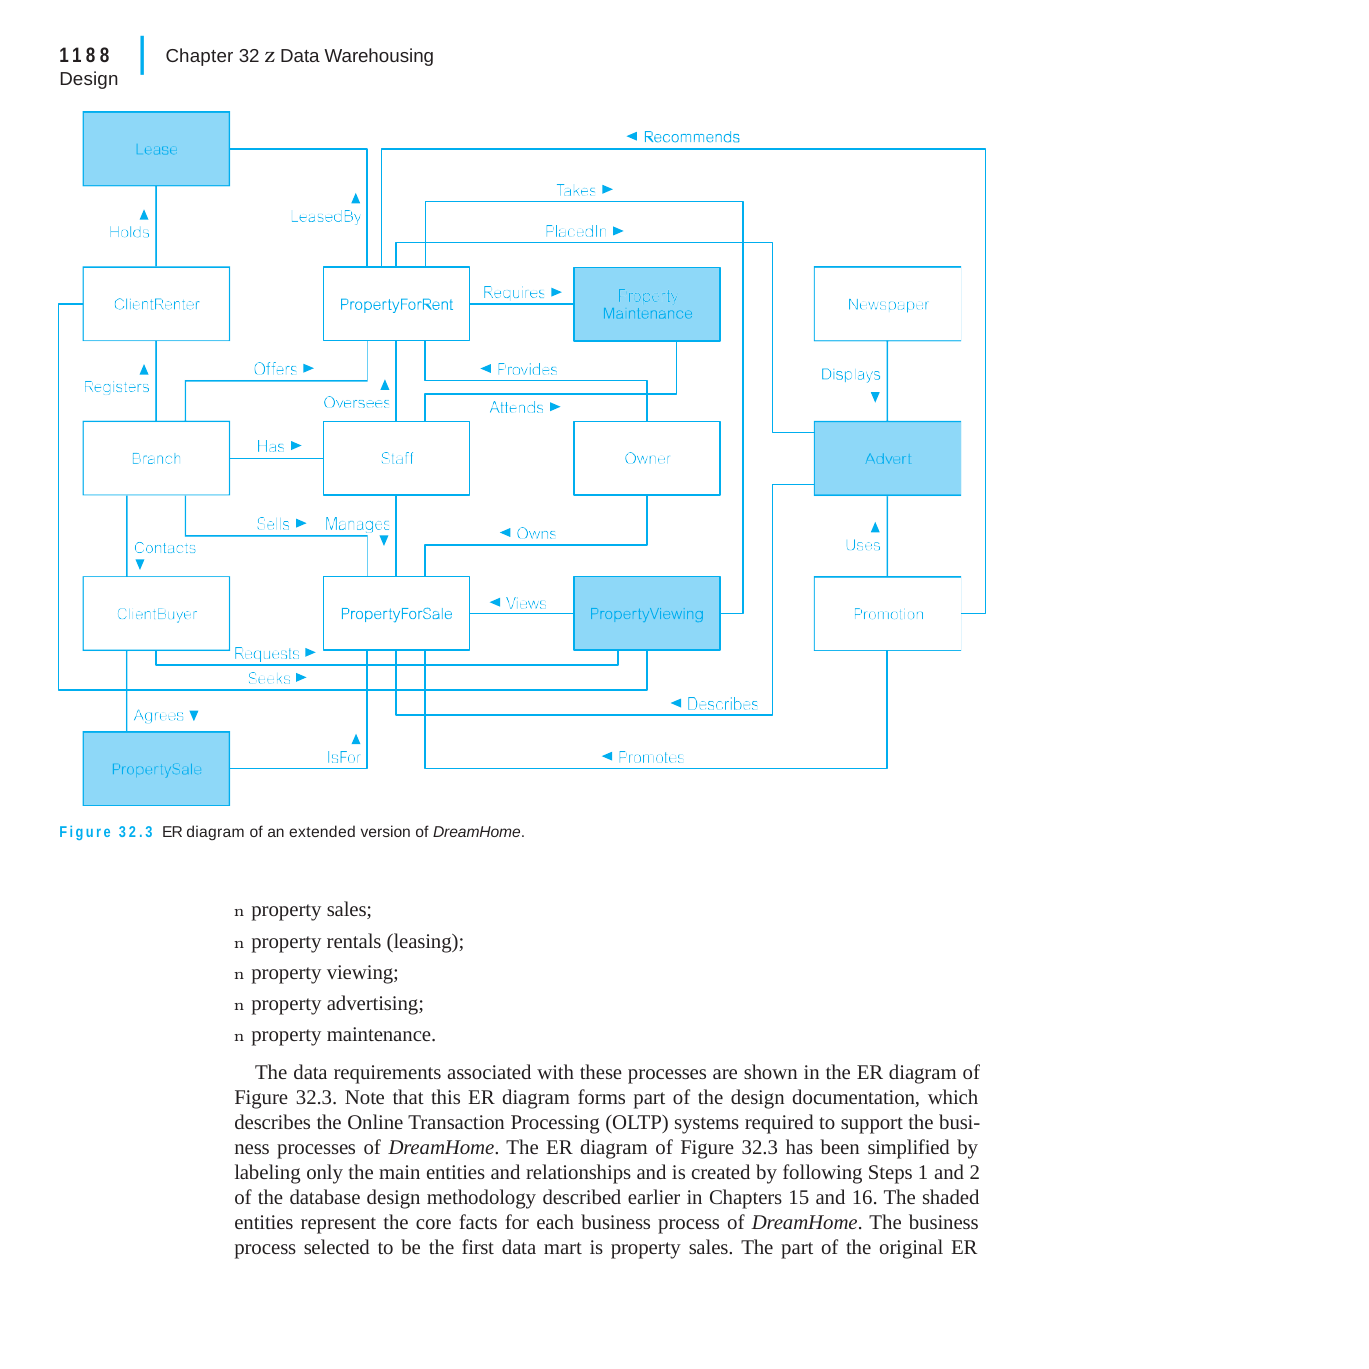

|
1188	Chapter 32 z Data Warehousing Design

Figure 32.3 ER diagram of an extended version of DreamHome.

n property sales;
n property rentals (leasing);
n property viewing;
n property advertising;
n property maintenance.
The data requirements associated with these processes are shown in the ER diagram of  Figure 32.3. Note that this ER diagram forms part of the design documentation, which  describes the Online Transaction Processing (OLTP) systems required to support the busi-  ness processes of DreamHome. The ER diagram of Figure 32.3 has been simplified by  labeling only the main entities and relationships and is created by following Steps 1 and 2  of the database design methodology described earlier in Chapters 15 and 16. The shaded  entities represent the core facts for each business process of DreamHome. The business  process selected to be the first data mart is property sales. The part of the original ER